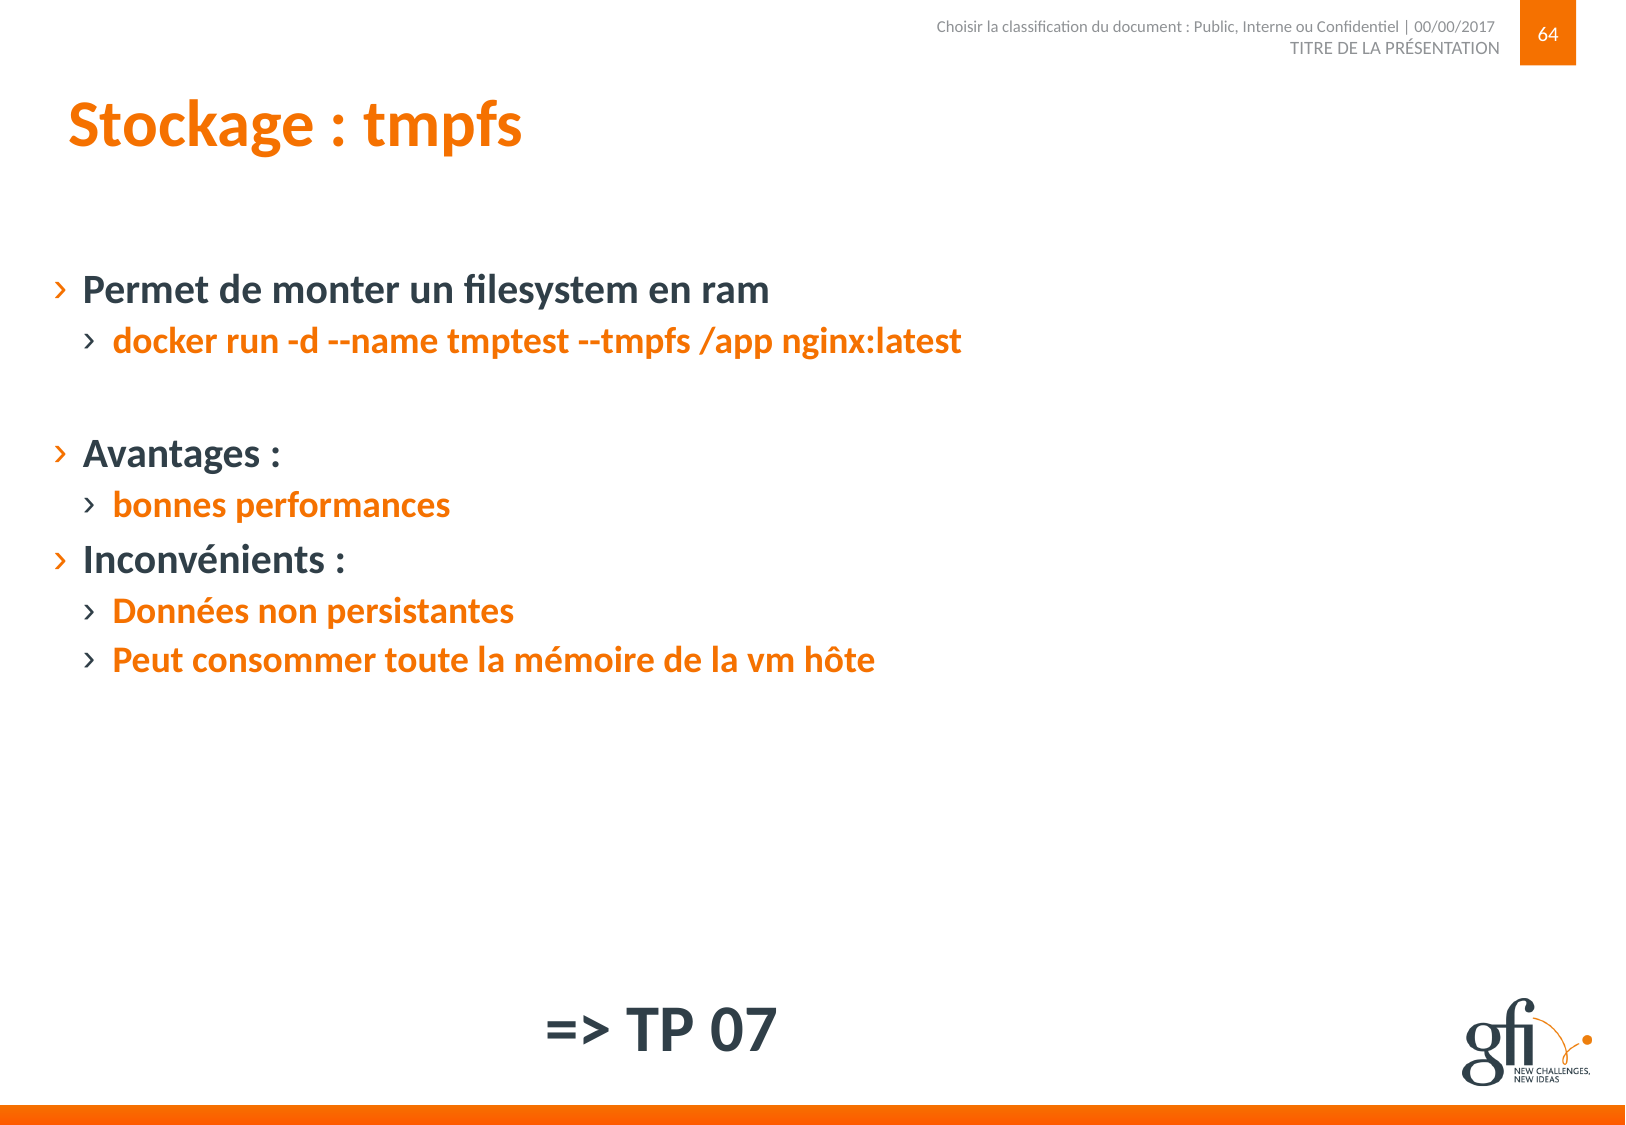

64
TITRE DE LA PRÉSENTATION
Choisir la classification du document : Public, Interne ou Confidentiel | 00/00/2017
# Stockage : tmpfs

Permet de monter un filesystem en ram
docker run -d --name tmptest --tmpfs /app nginx:latest

Avantages :
bonnes performances
Inconvénients :
Données non persistantes
Peut consommer toute la mémoire de la vm hôte

 => TP 07